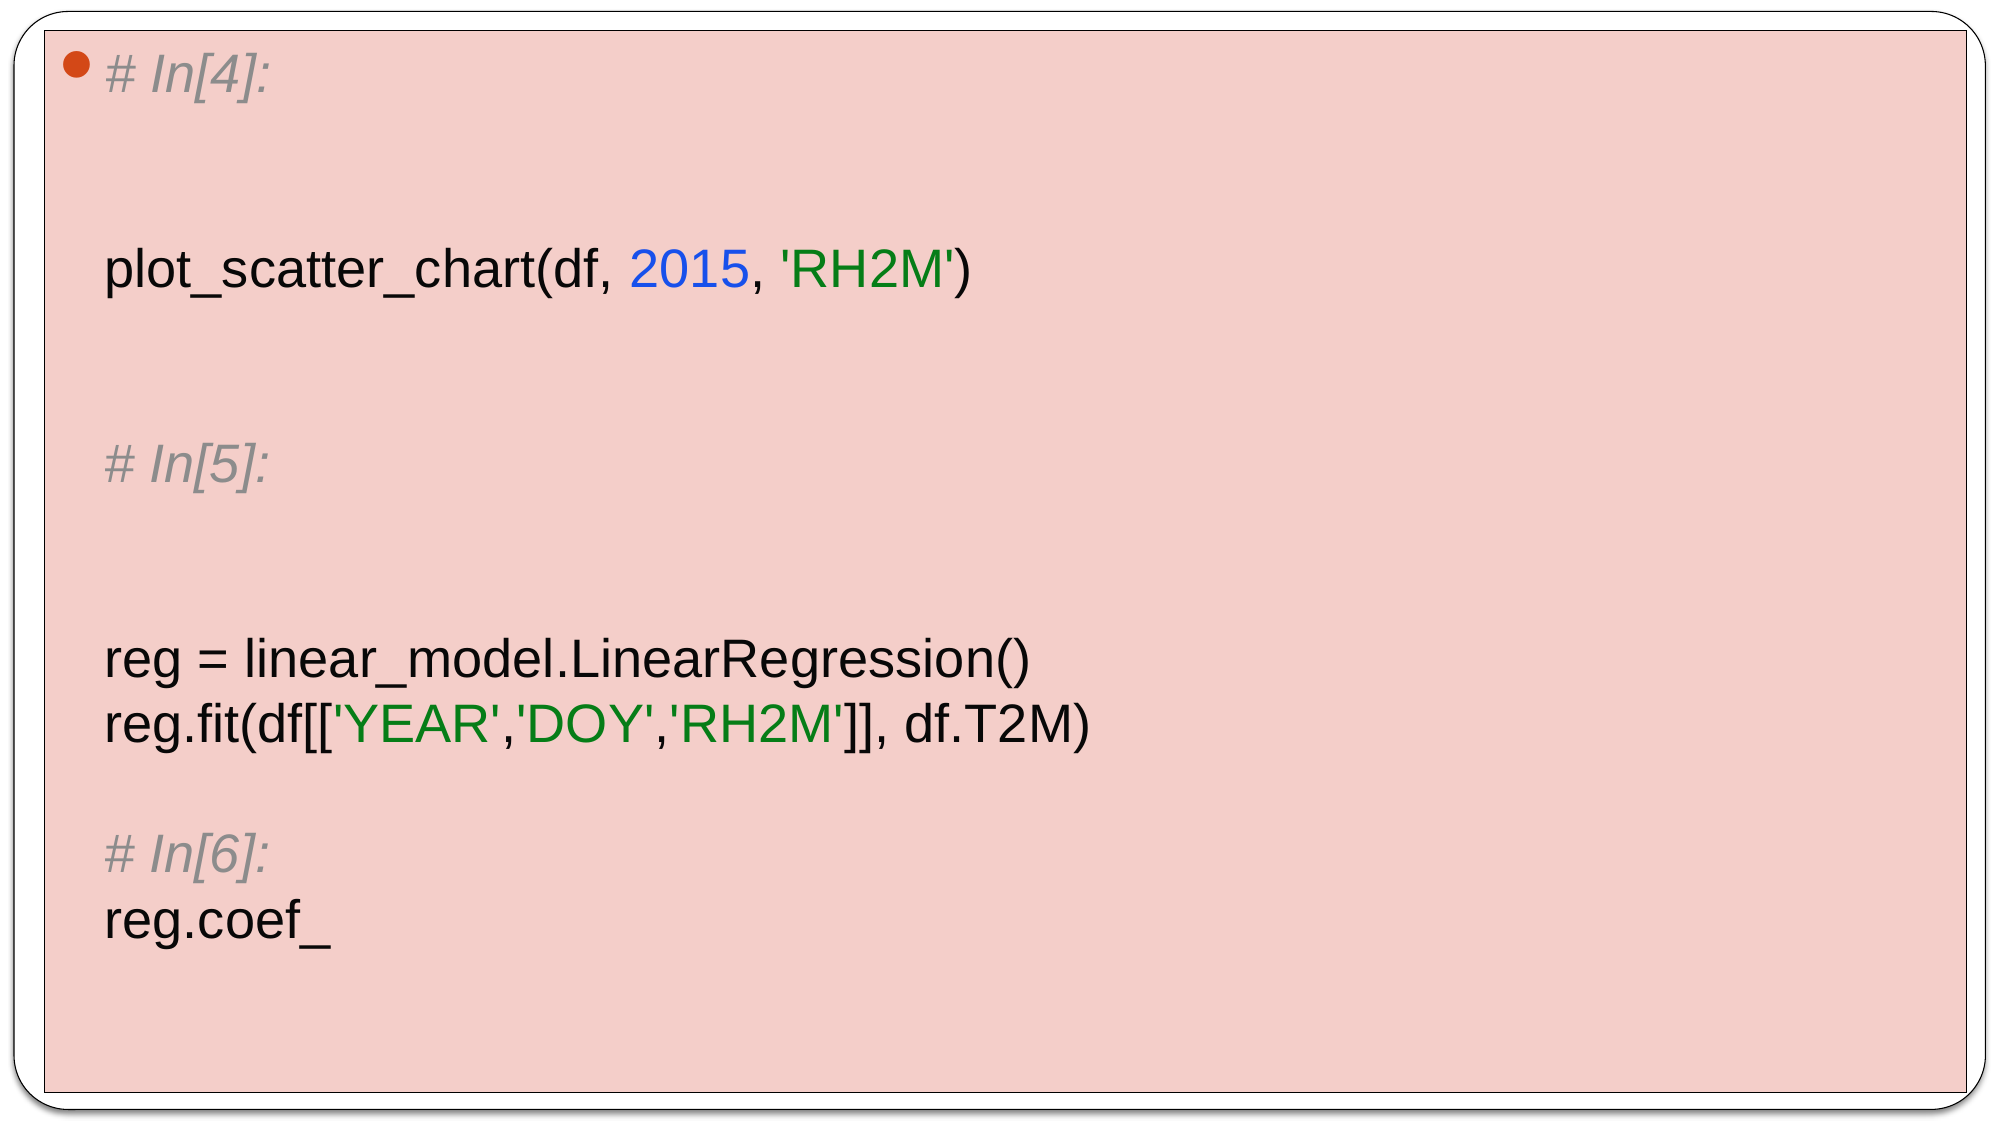

# In[4]: plot_scatter_chart(df, 2015, 'RH2M') # In[5]: reg = linear_model.LinearRegression() reg.fit(df[['YEAR','DOY','RH2M']], df.T2M) # In[6]: reg.coef_